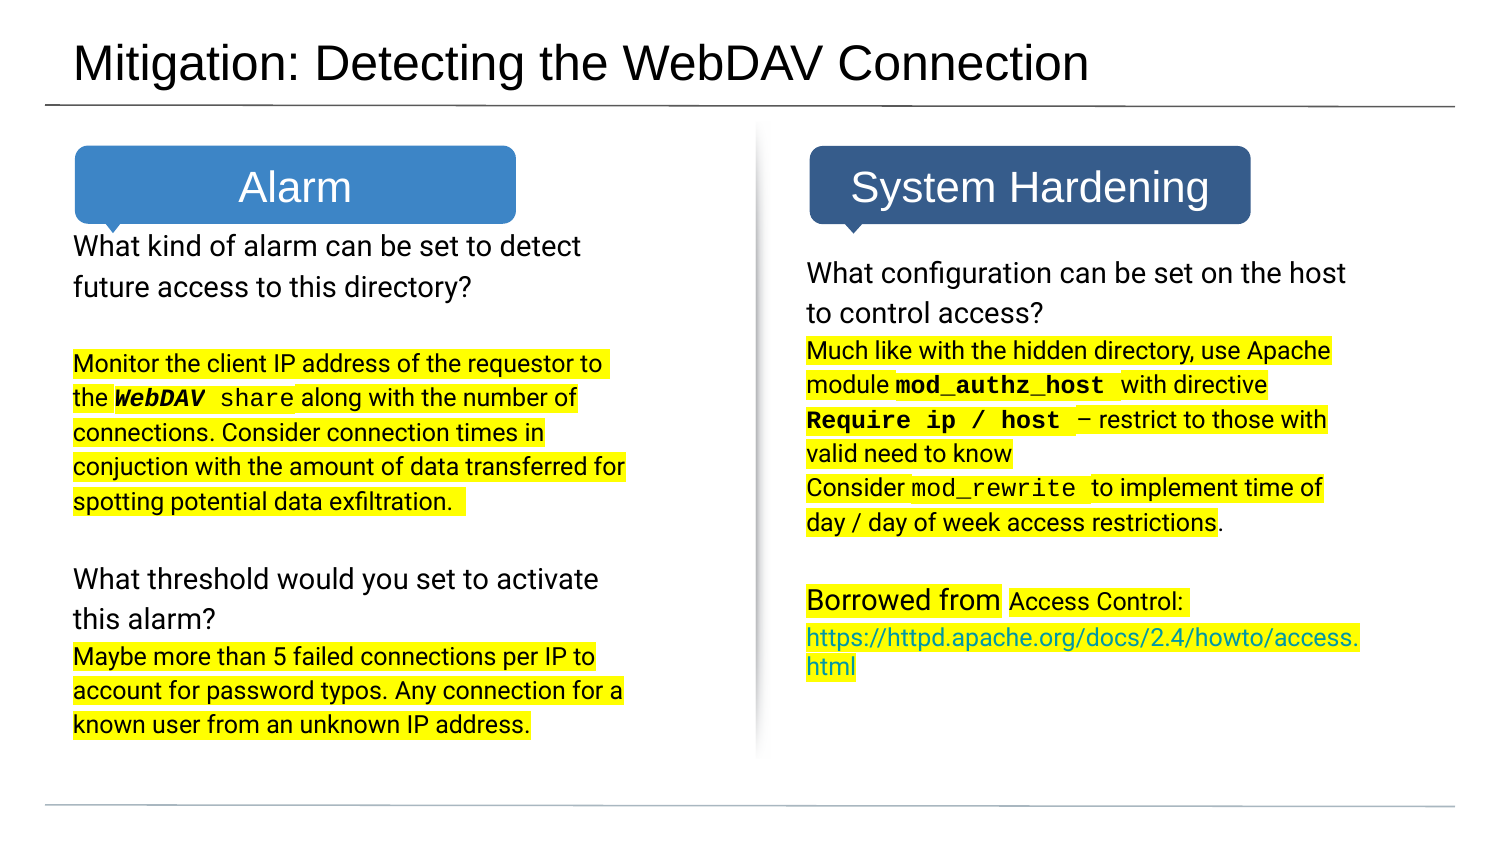

# Mitigation: Detecting the WebDAV Connection
What kind of alarm can be set to detect future access to this directory?

Monitor the client IP address of the requestor to  the WebDAV share along with the number of connections. Consider connection times in conjuction with the amount of data transferred for spotting potential data exfiltration.

What threshold would you set to activate this alarm?
Maybe more than 5 failed connections per IP to account for password typos. Any connection for a known user from an unknown IP address.
What configuration can be set on the host to control access?
Much like with the hidden directory, use Apache module mod_authz_host with directive Require ip / host – restrict to those with valid need to know
Consider mod_rewrite to implement time of day / day of week access restrictions.
Borrowed from Access Control: https://httpd.apache.org/docs/2.4/howto/access.html